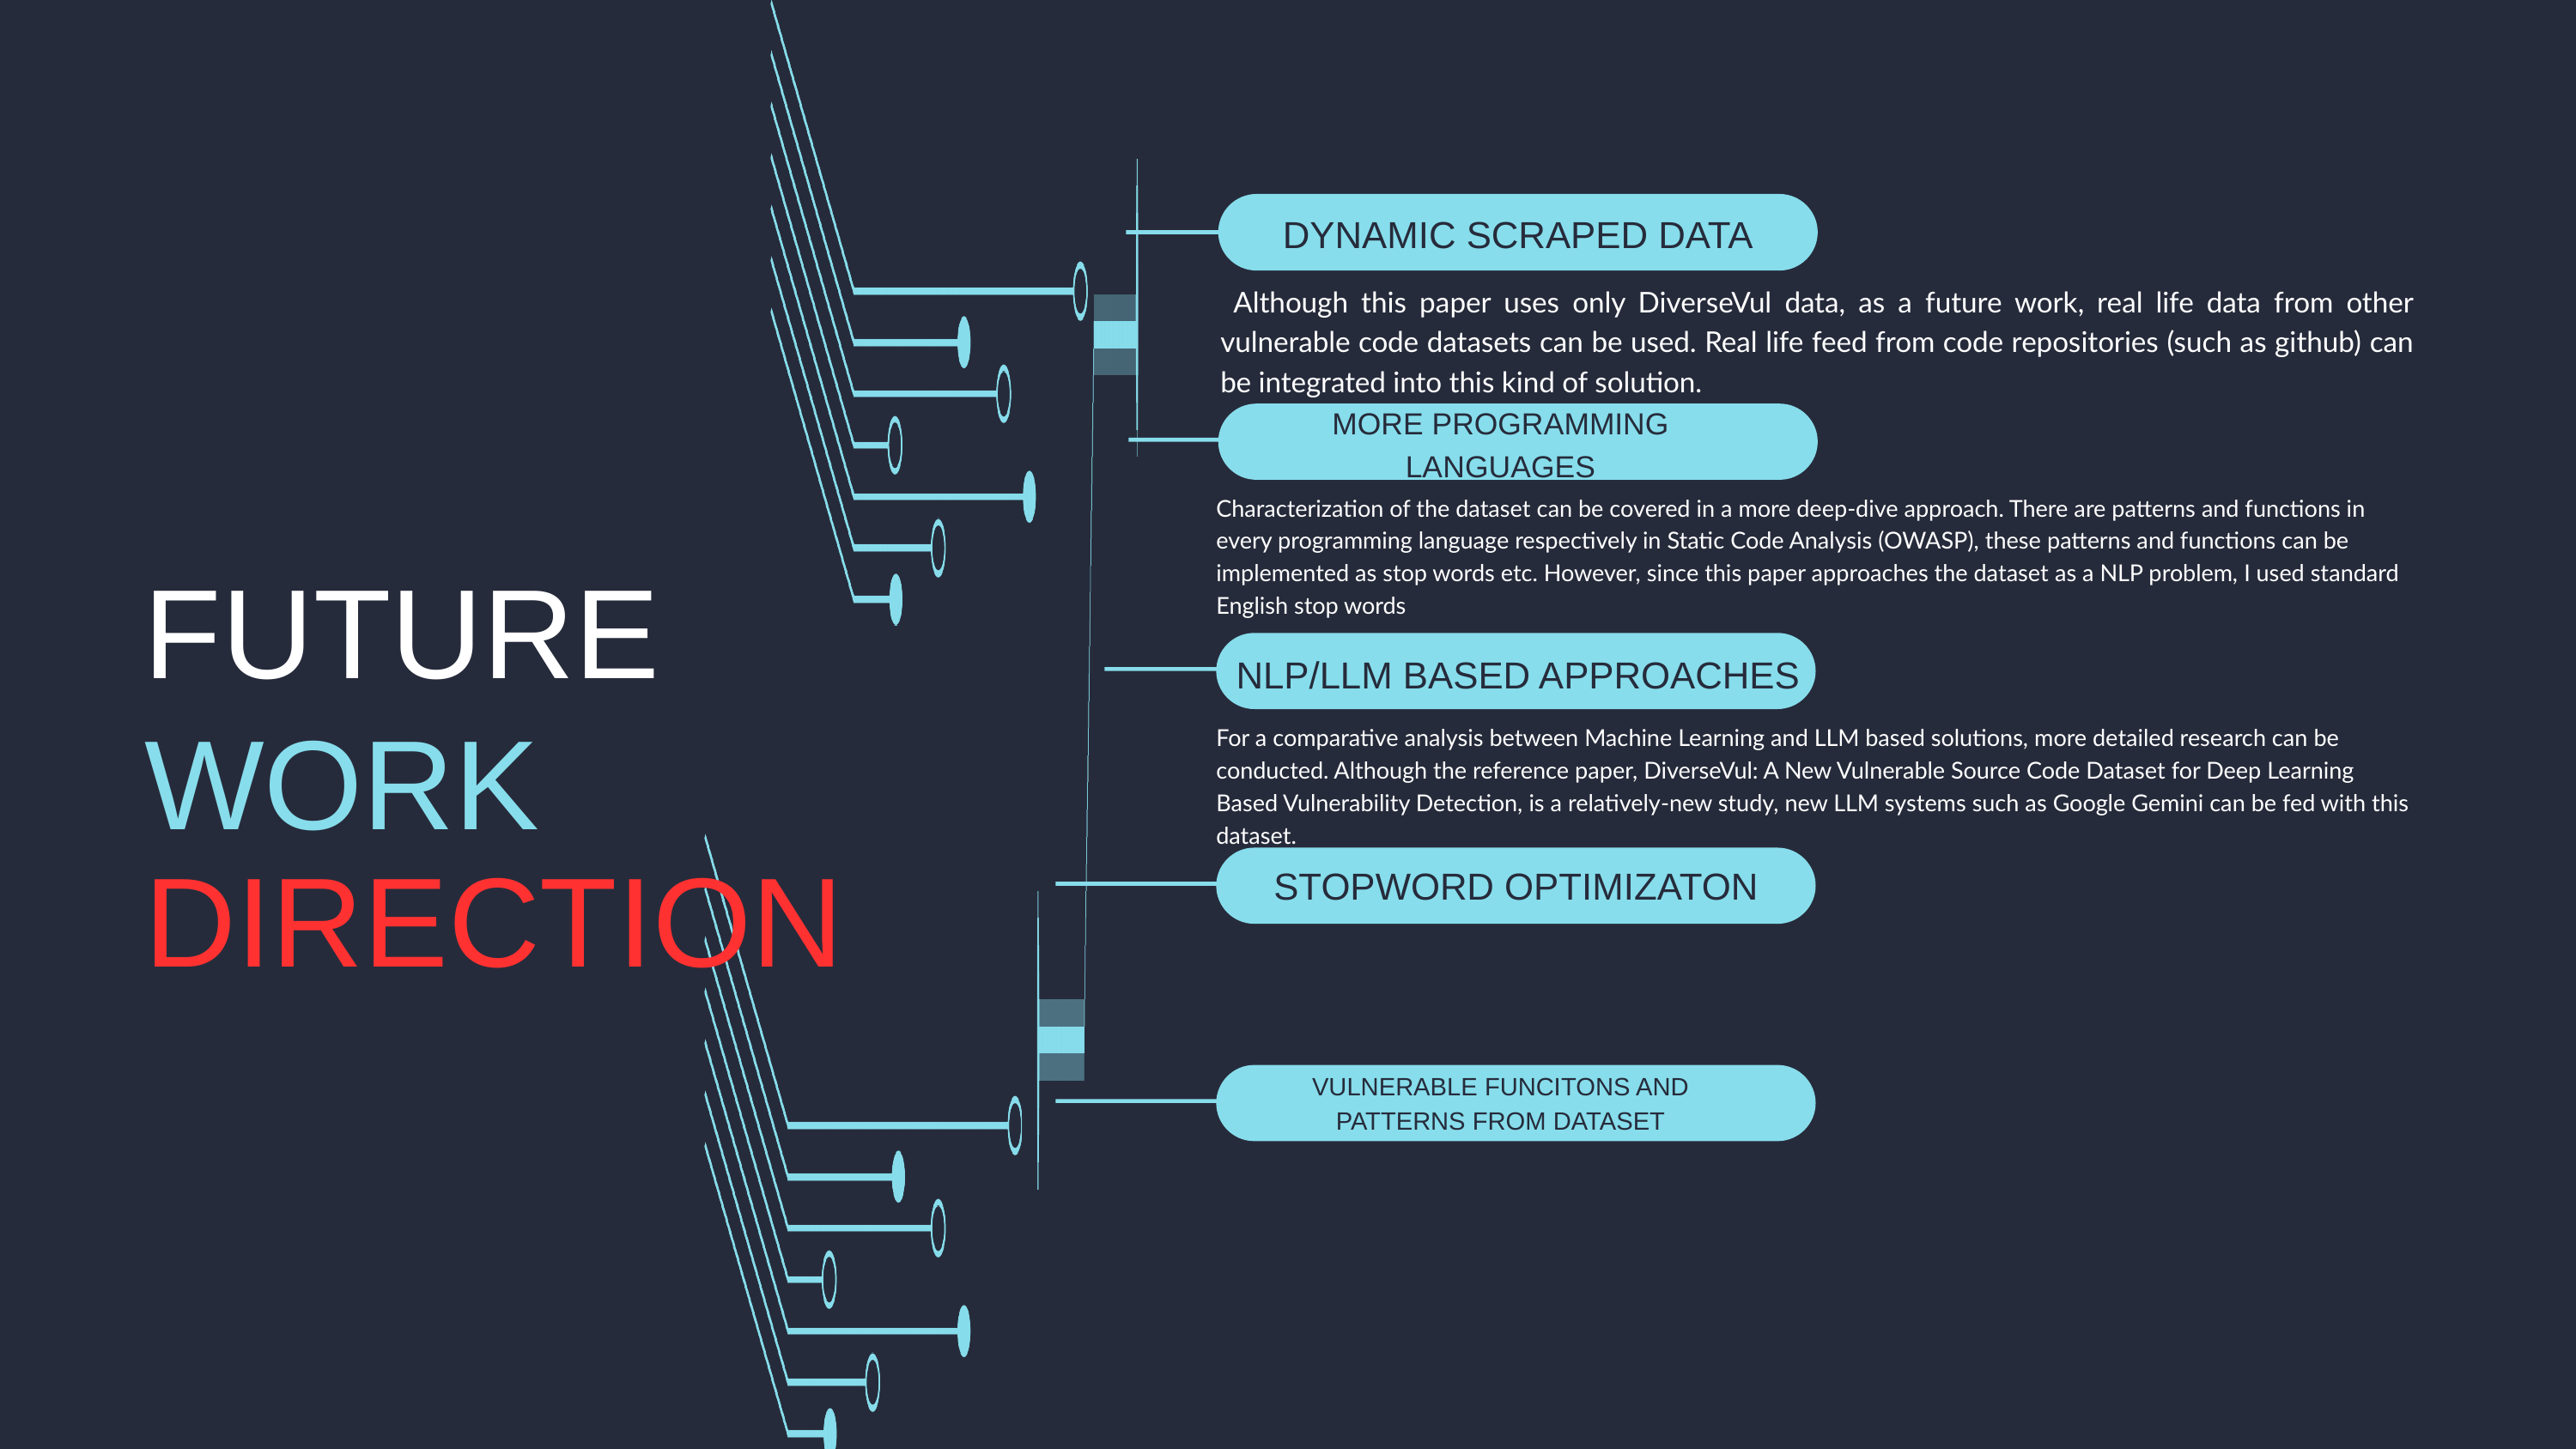

DYNAMIC SCRAPED DATA

 Although this paper uses only DiverseVul data, as a future work, real life data from other vulnerable code datasets can be used. Real life feed from code repositories (such as github) can be integrated into this kind of solution.

MORE PROGRAMMING
LANGUAGES

Characterization of the dataset can be covered in a more deep-dive approach. There are patterns and functions in every programming language respectively in Static Code Analysis (OWASP), these patterns and functions can be implemented as stop words etc. However, since this paper approaches the dataset as a NLP problem, I used standard English stop words
FUTURE

NLP/LLM BASED APPROACHES

WORK
For a comparative analysis between Machine Learning and LLM based solutions, more detailed research can be conducted. Although the reference paper, DiverseVul: A New Vulnerable Source Code Dataset for Deep Learning Based Vulnerability Detection, is a relatively-new study, new LLM systems such as Google Gemini can be fed with this dataset.
DIRECTION

STOPWORD OPTIMIZATON

VULNERABLE FUNCITONS AND PATTERNS FROM DATASET